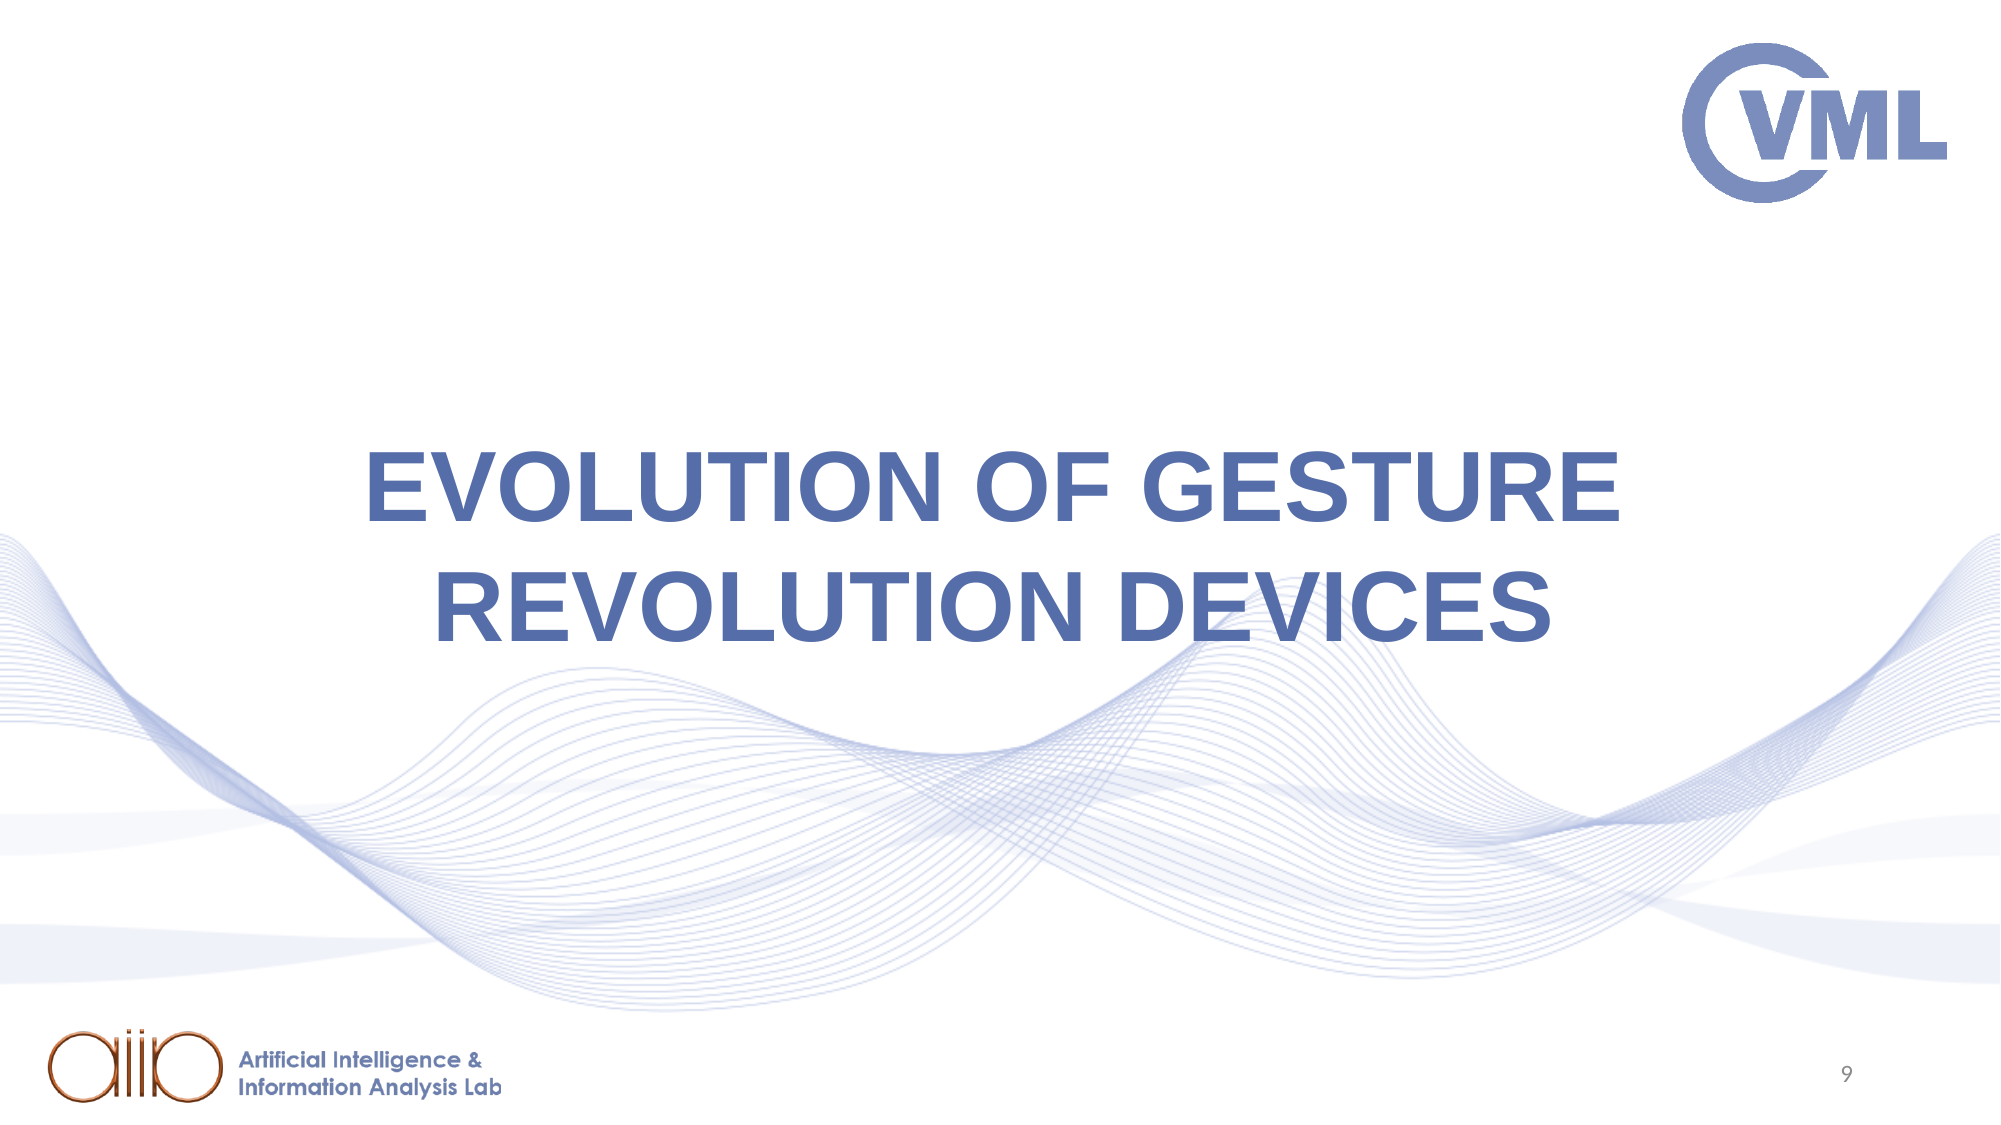

# EVOLUTION OF GESTURE REVOLUTION DEVICES
9